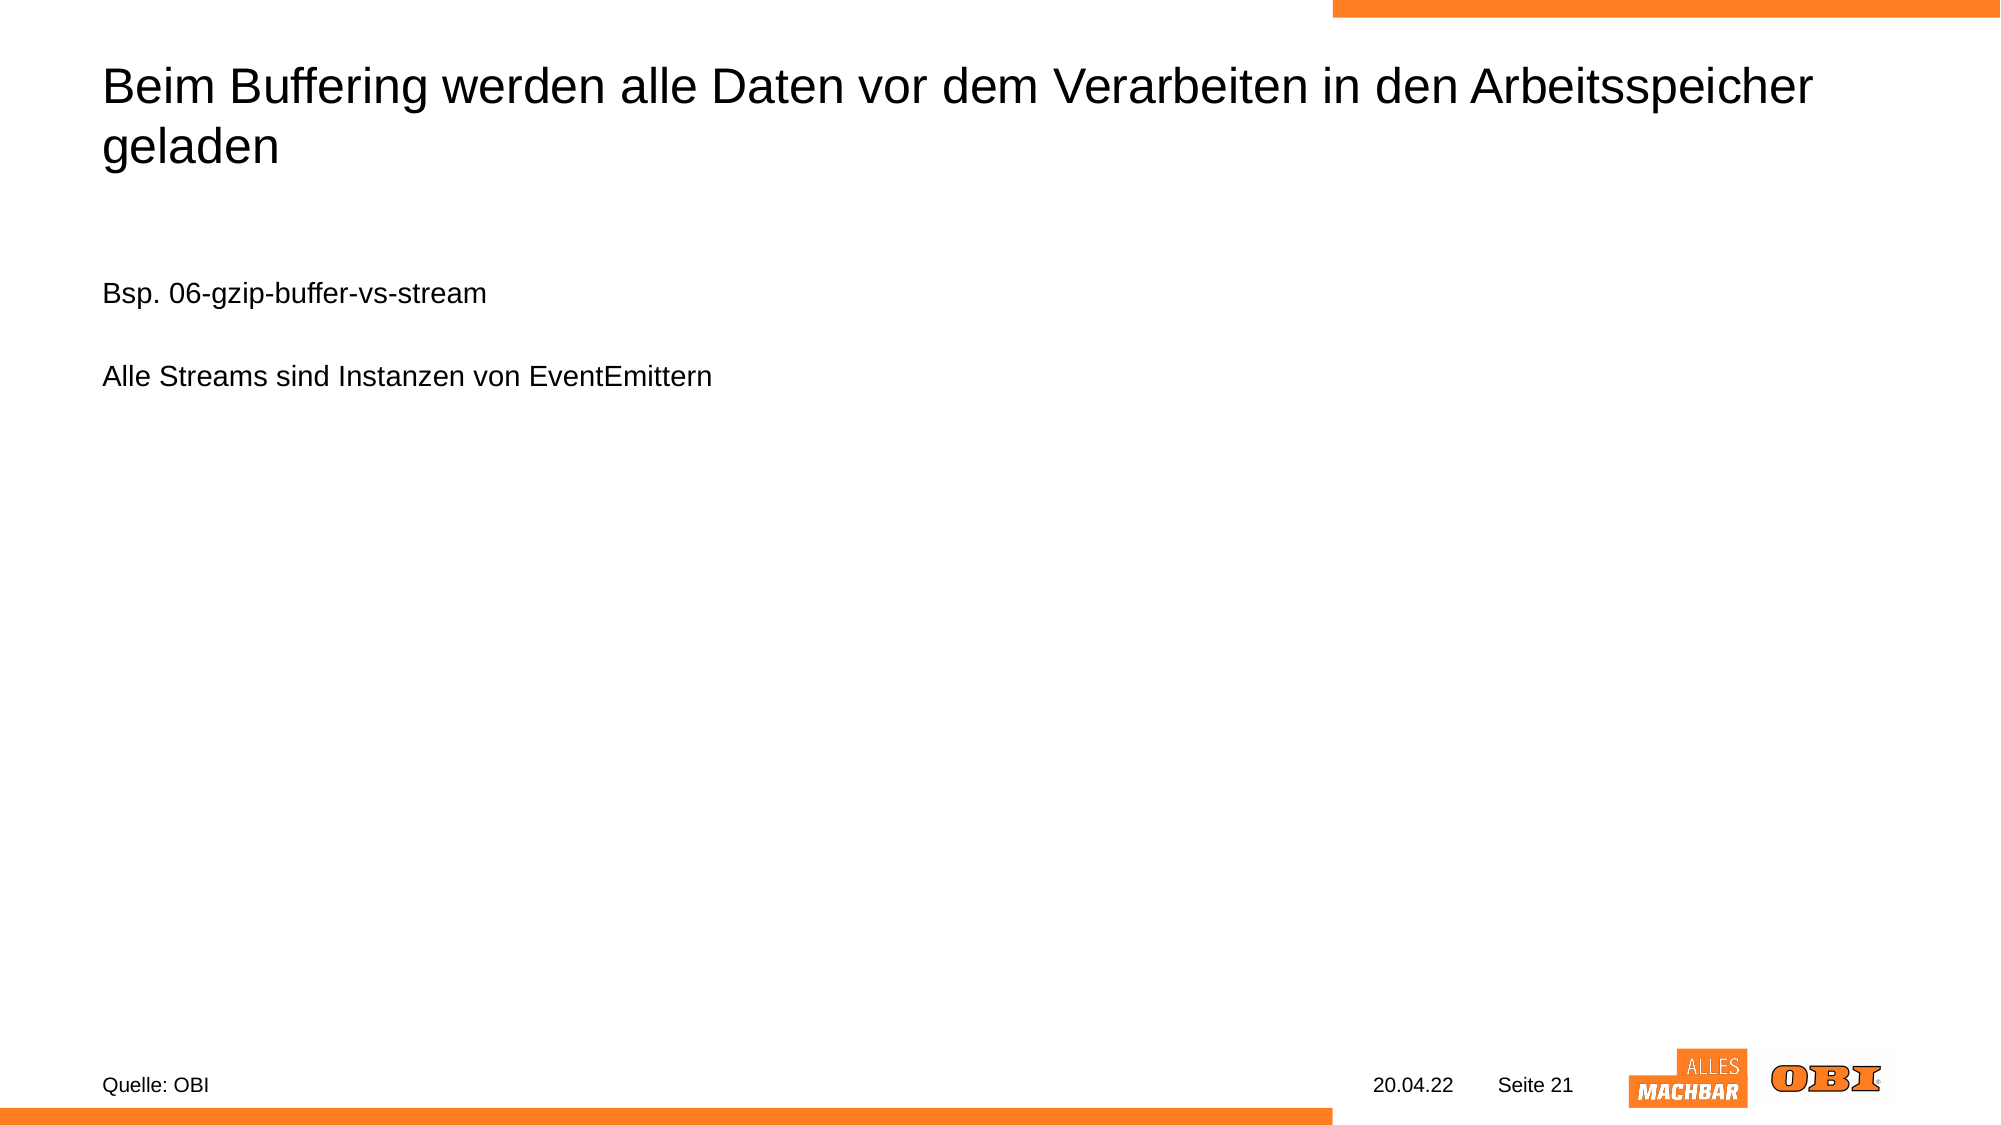

# Beim Buffering werden alle Daten vor dem Verarbeiten in den Arbeitsspeicher geladen

Bsp. 06-gzip-buffer-vs-stream

Alle Streams sind Instanzen von EventEmittern
Quelle: OBI
20.04.22
Seite 21